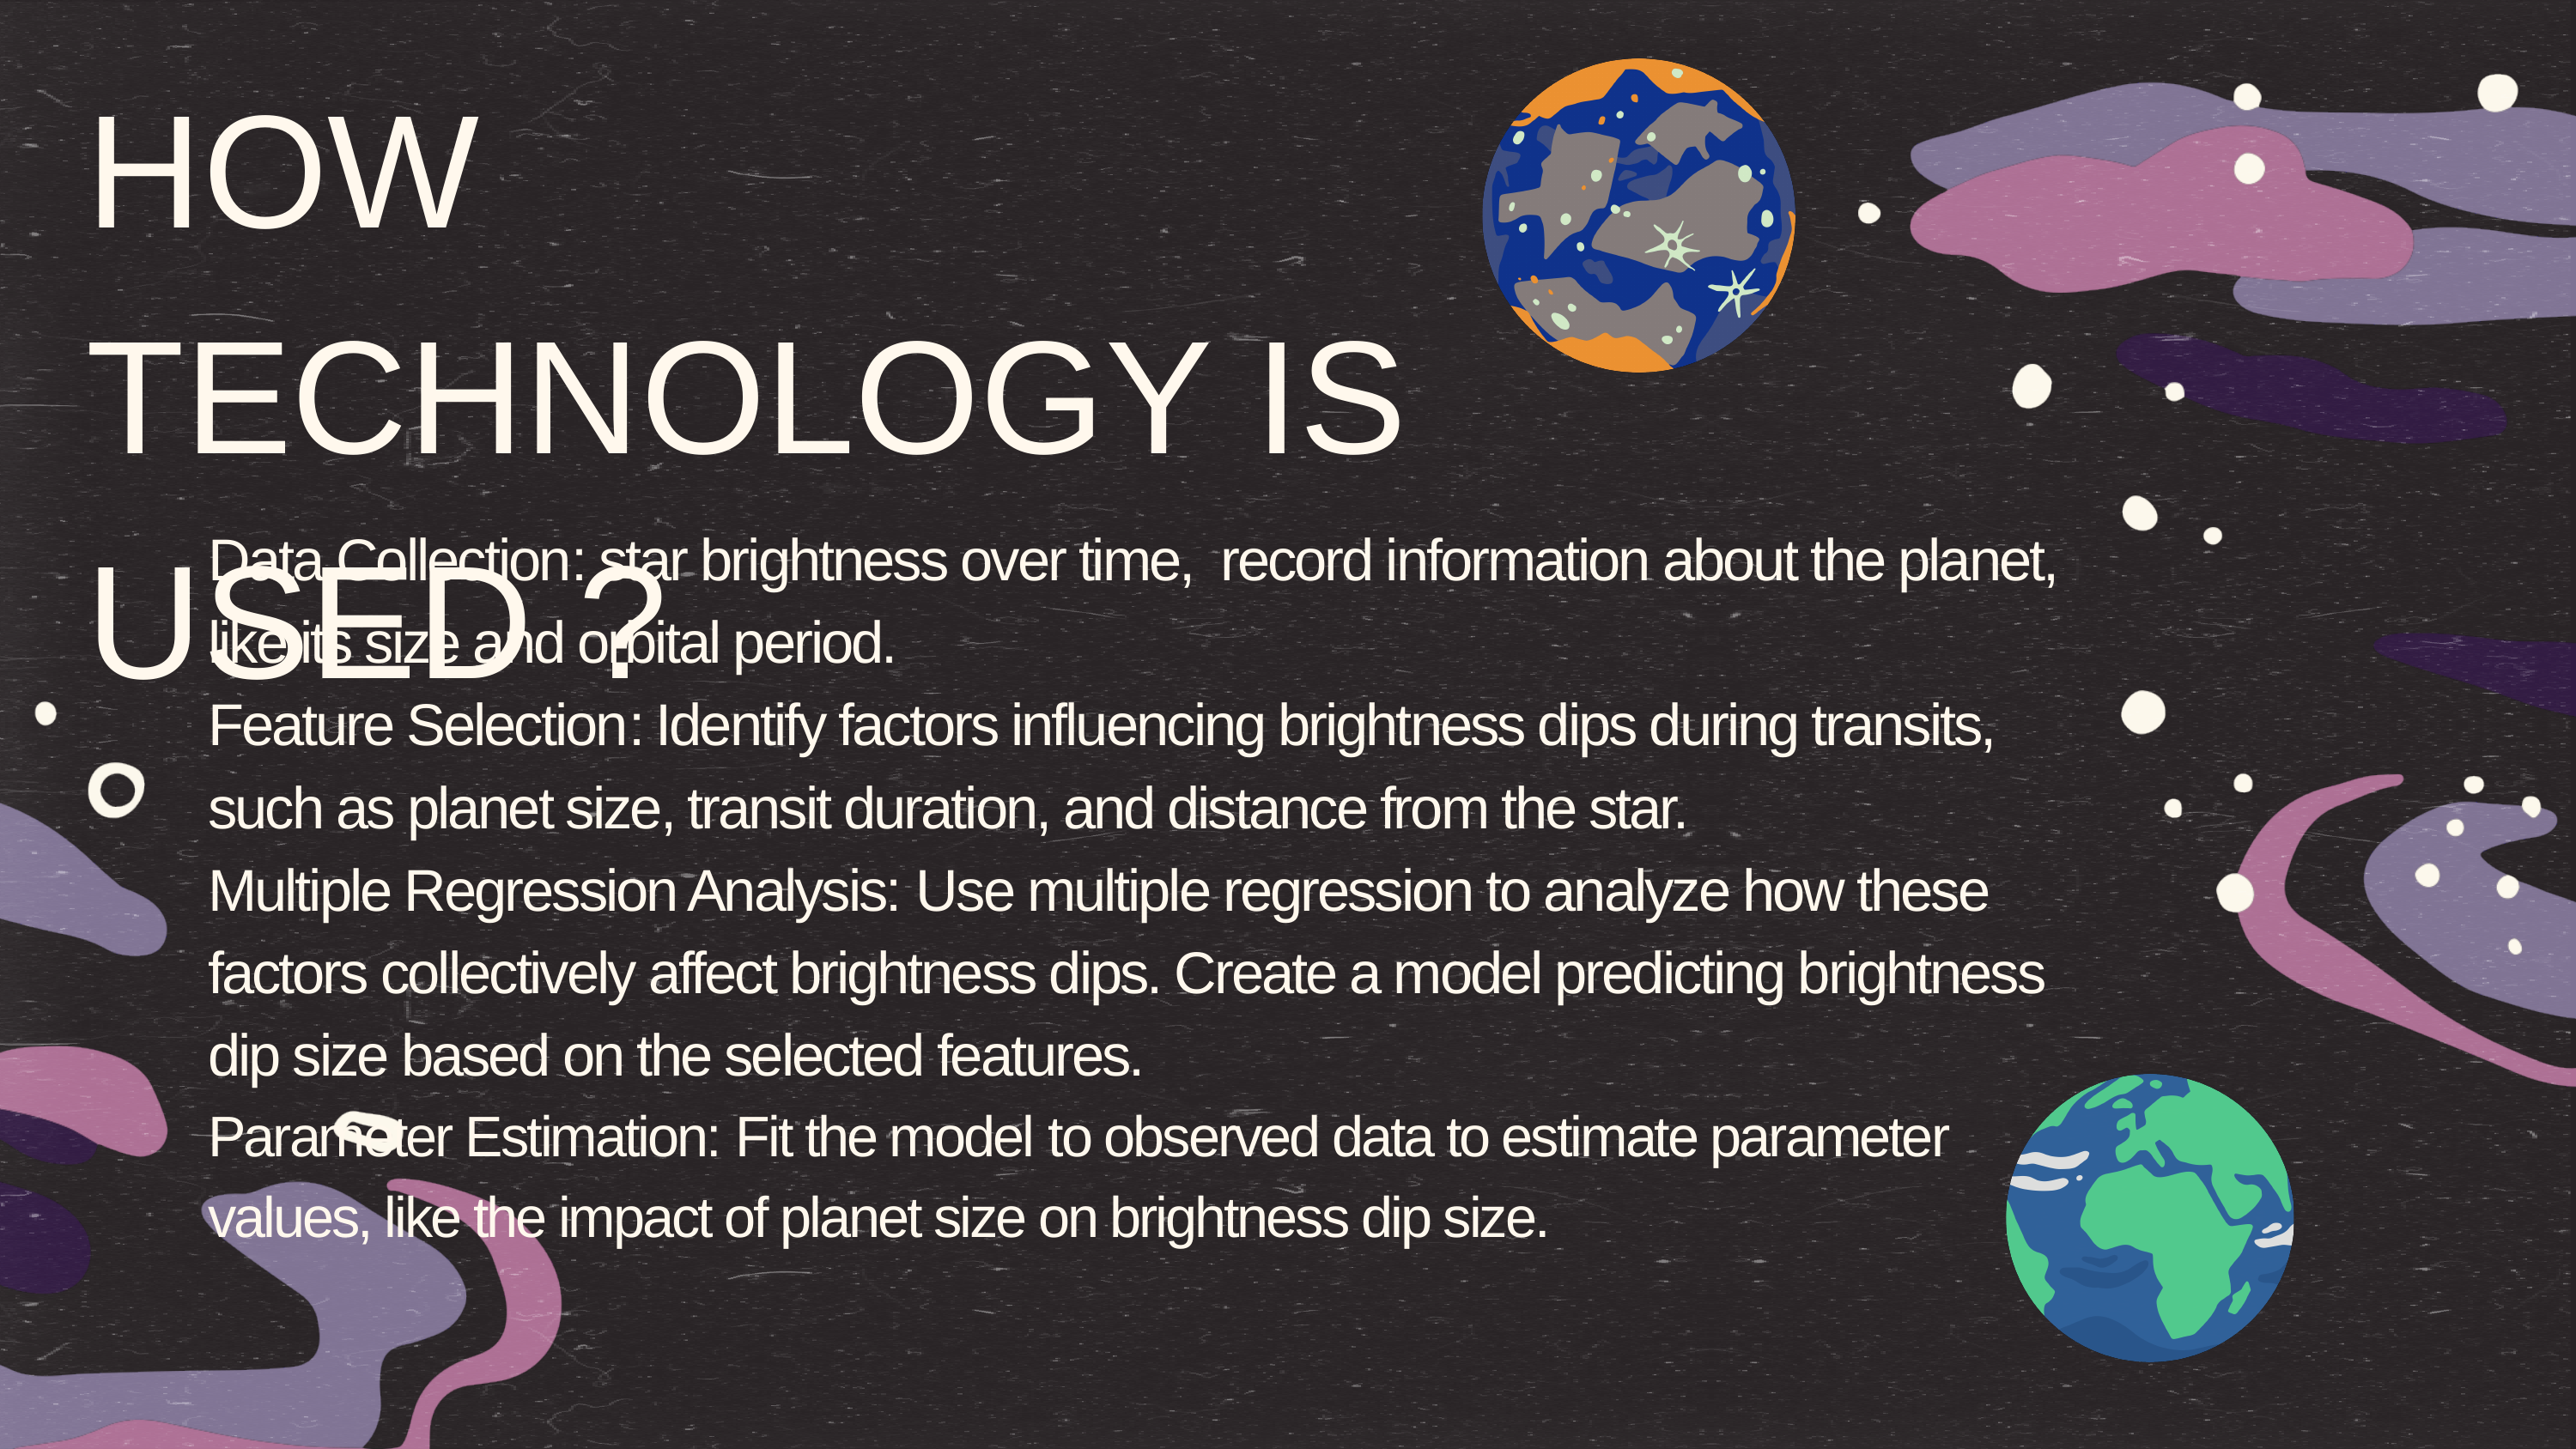

HOW TECHNOLOGY IS USED ?

Data Collection: star brightness over time,  record information about the planet, like its size and orbital period.
Feature Selection: Identify factors influencing brightness dips during transits, such as planet size, transit duration, and distance from the star.
Multiple Regression Analysis: Use multiple regression to analyze how these factors collectively affect brightness dips. Create a model predicting brightness dip size based on the selected features.
Parameter Estimation: Fit the model to observed data to estimate parameter values, like the impact of planet size on brightness dip size.